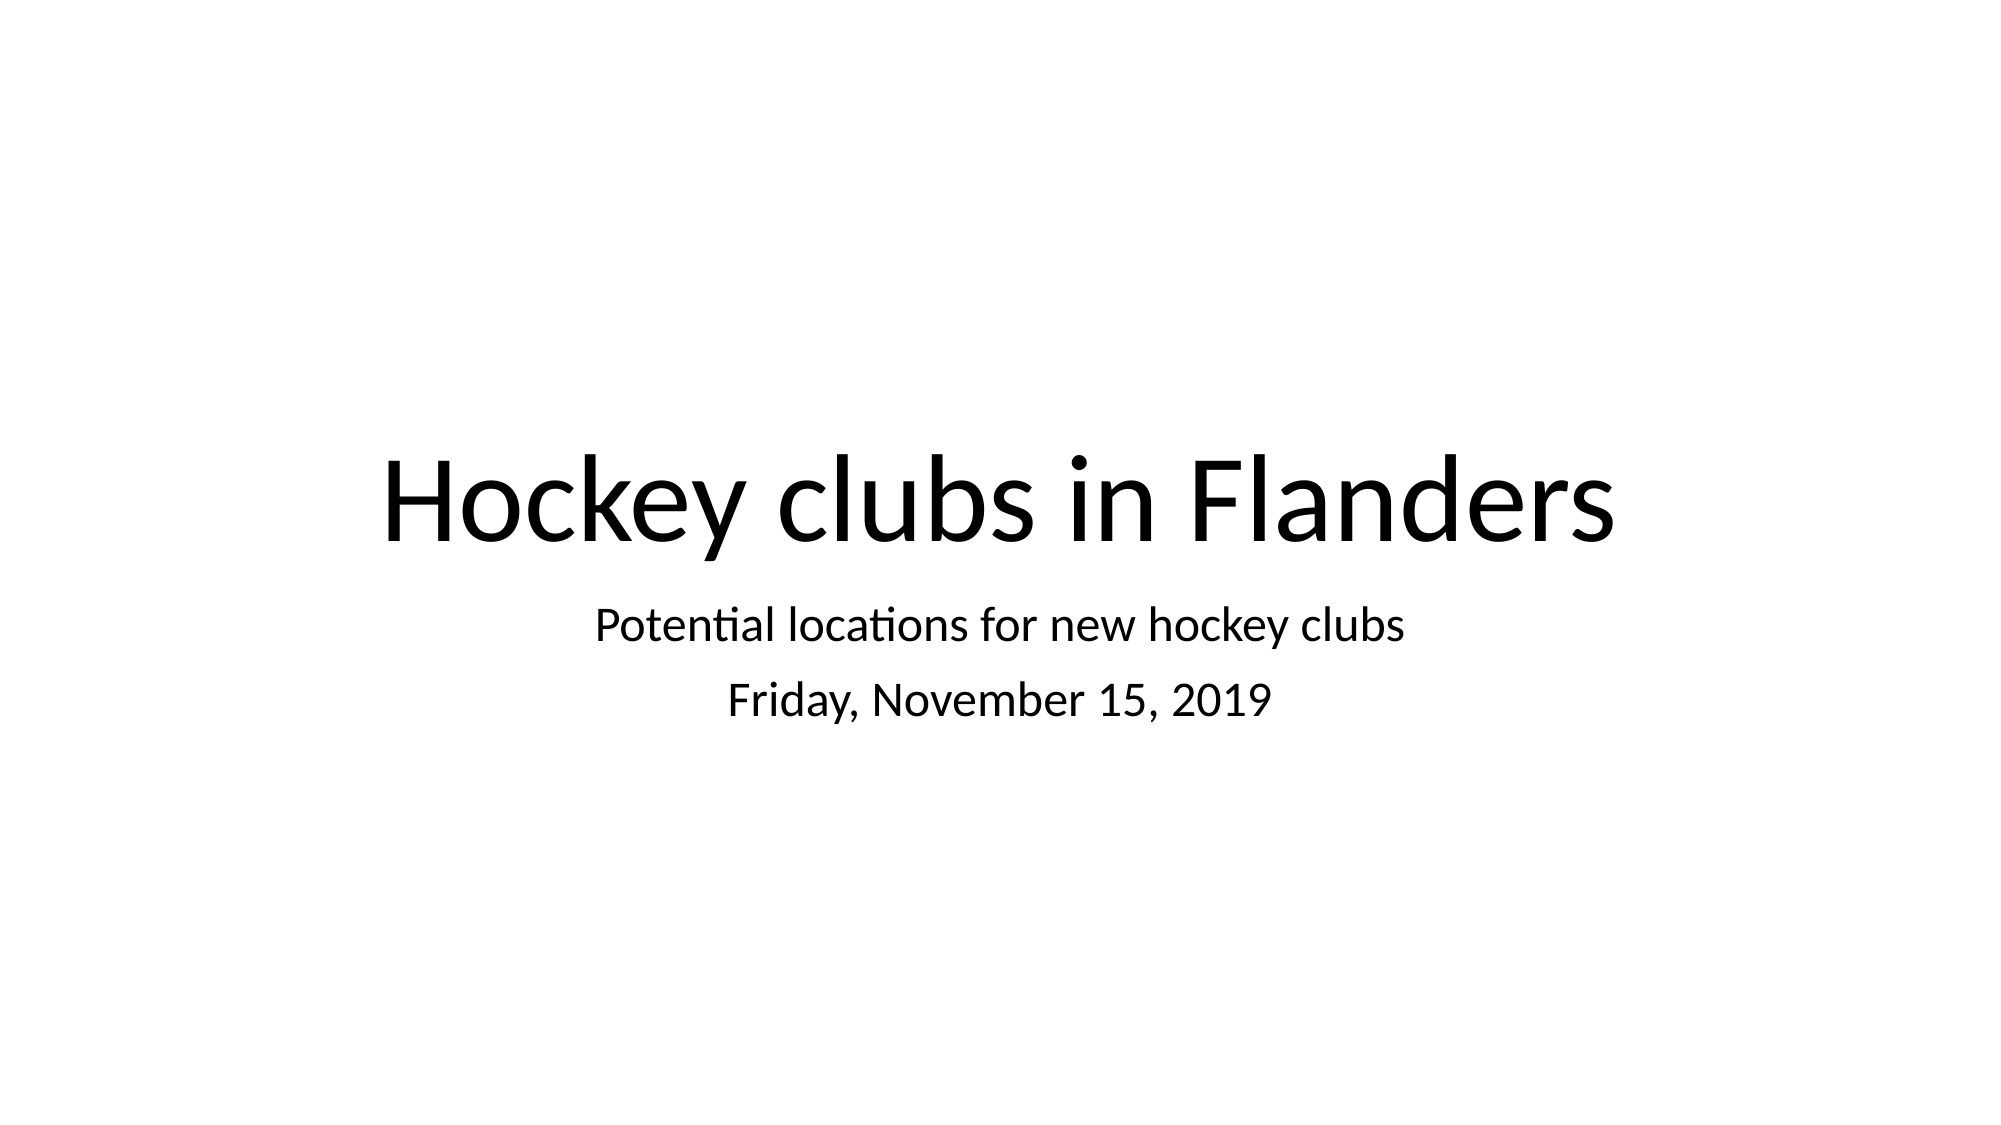

# Hockey clubs in Flanders
Potential locations for new hockey clubs
Friday, November 15, 2019